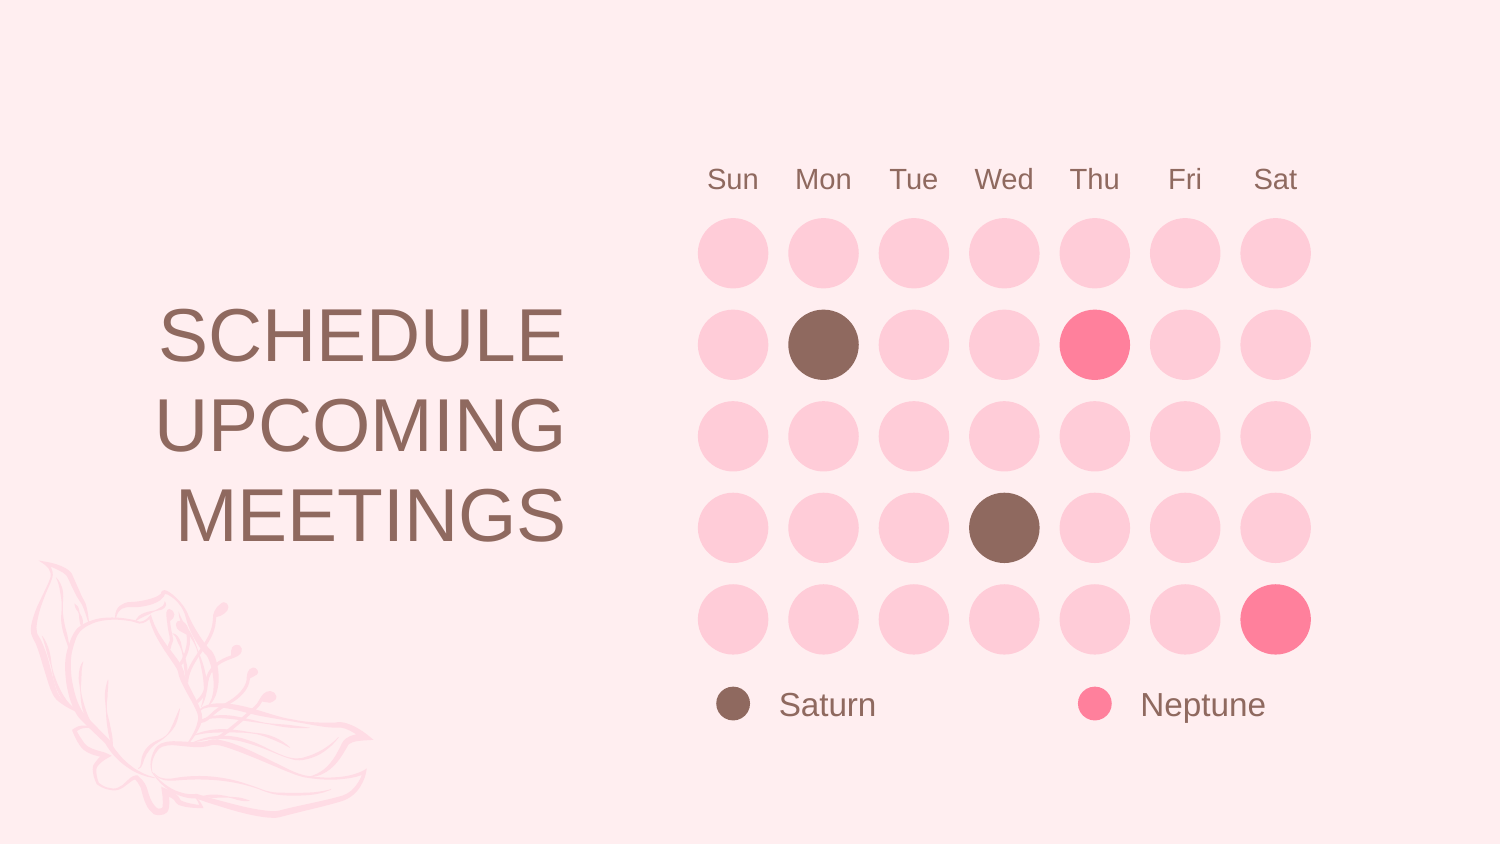

Sun
Mon
Tue
Wed
Thu
Fri
Sat
# SCHEDULE UPCOMING MEETINGS

Saturn
Neptune